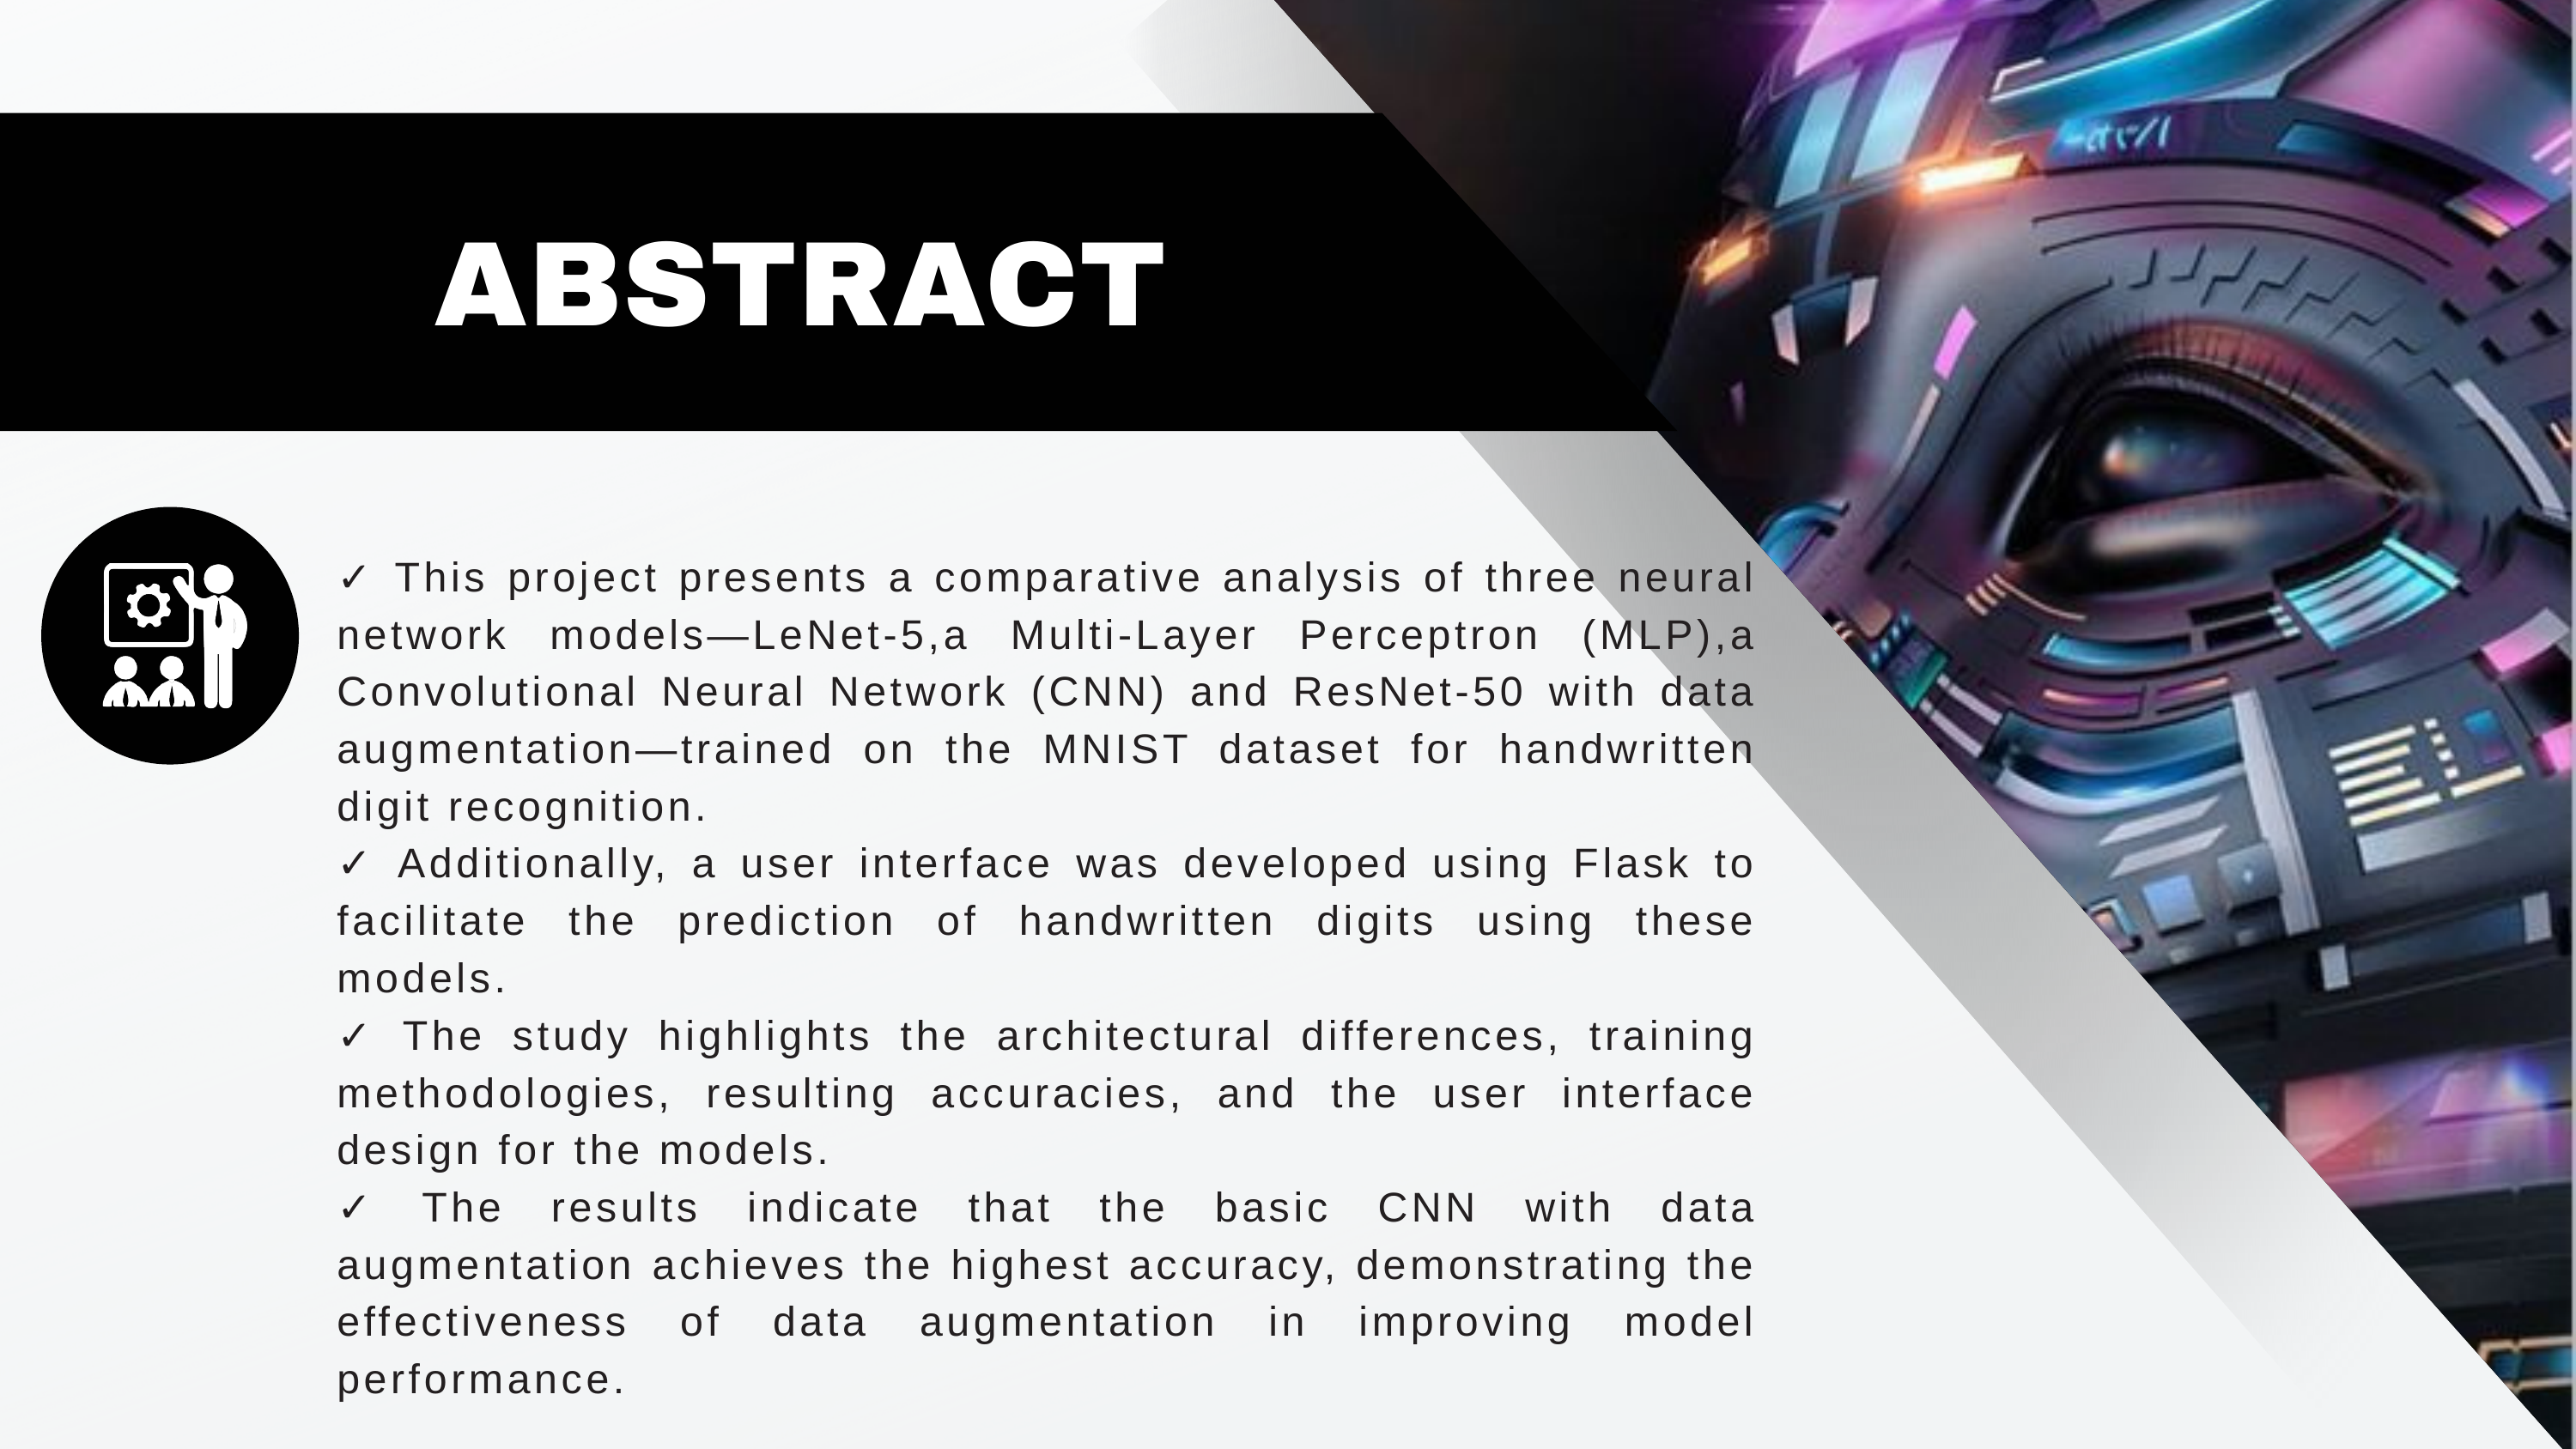

ABSTRACT

✓ This project presents a comparative analysis of three neural network models—LeNet-5,a Multi-Layer Perceptron (MLP),a Convolutional Neural Network (CNN) and ResNet-50 with data augmentation—trained on the MNIST dataset for handwritten digit recognition.
✓ Additionally, a user interface was developed using Flask to facilitate the prediction of handwritten digits using these models.
✓ The study highlights the architectural differences, training methodologies, resulting accuracies, and the user interface design for the models.
✓ The results indicate that the basic CNN with data augmentation achieves the highest accuracy, demonstrating the effectiveness of data augmentation in improving model performance.